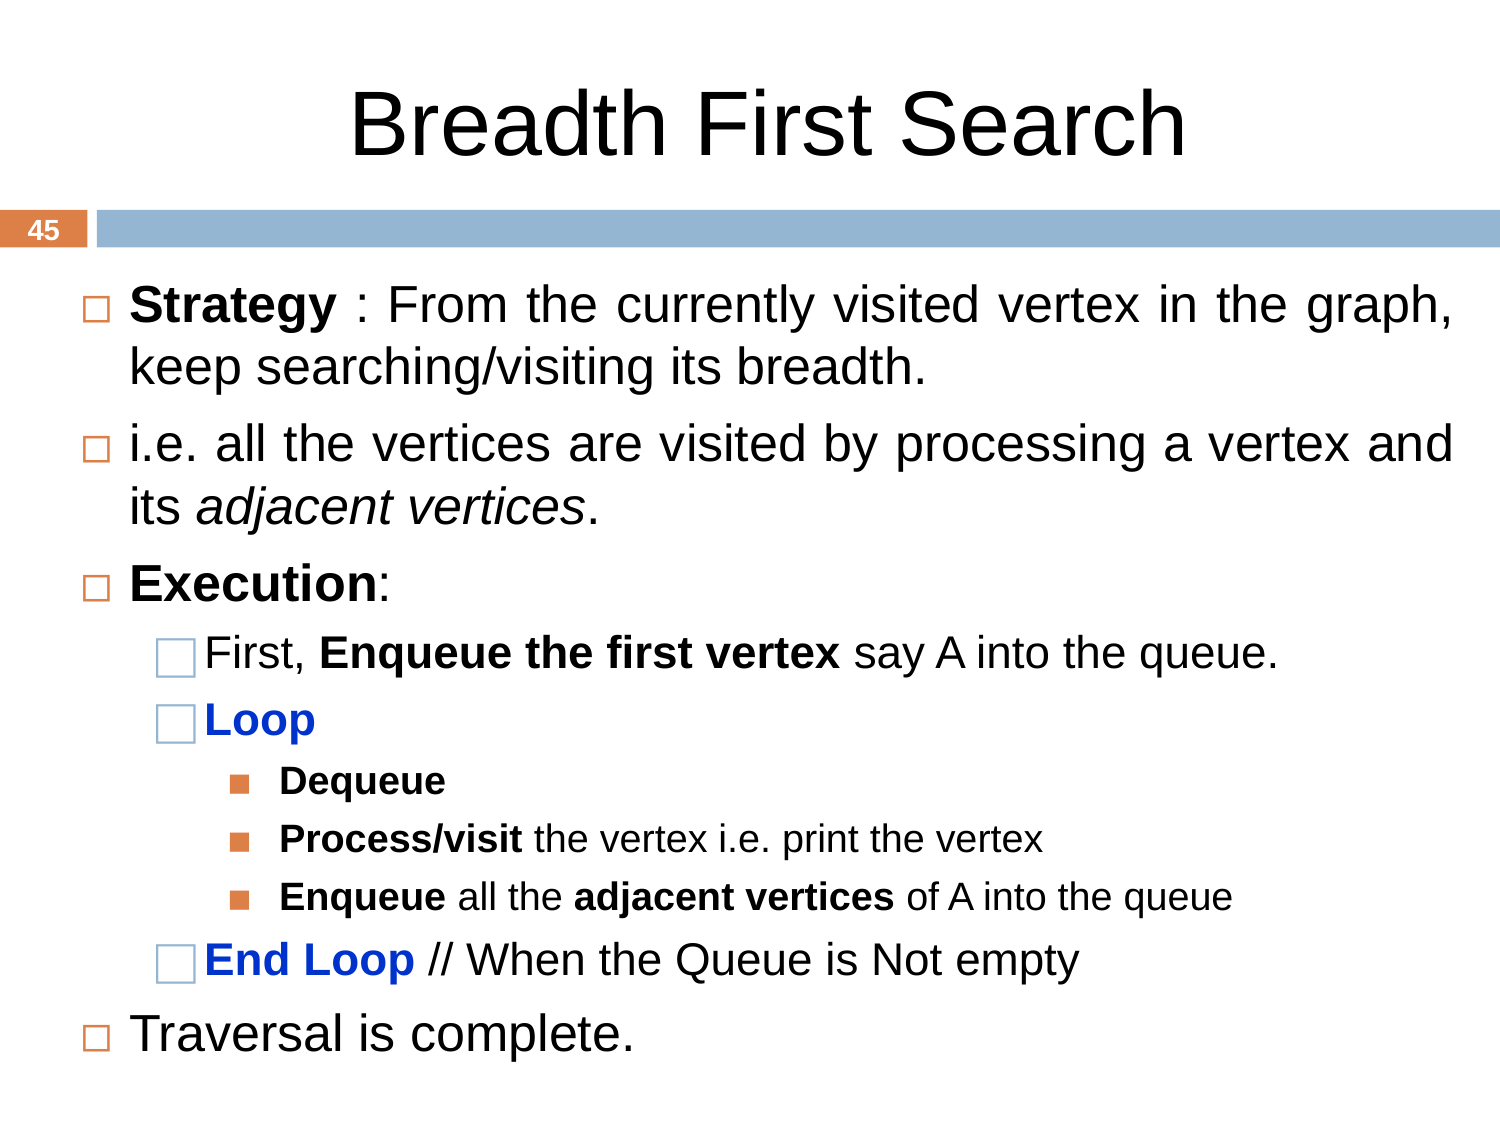

# Breadth First Search
45
Strategy : From the currently visited vertex in the graph, keep searching/visiting its breadth.
i.e. all the vertices are visited by processing a vertex and its adjacent vertices.
Execution:
First, Enqueue the first vertex say A into the queue.
Loop
Dequeue
Process/visit the vertex i.e. print the vertex
Enqueue all the adjacent vertices of A into the queue
End Loop // When the Queue is Not empty
Traversal is complete.